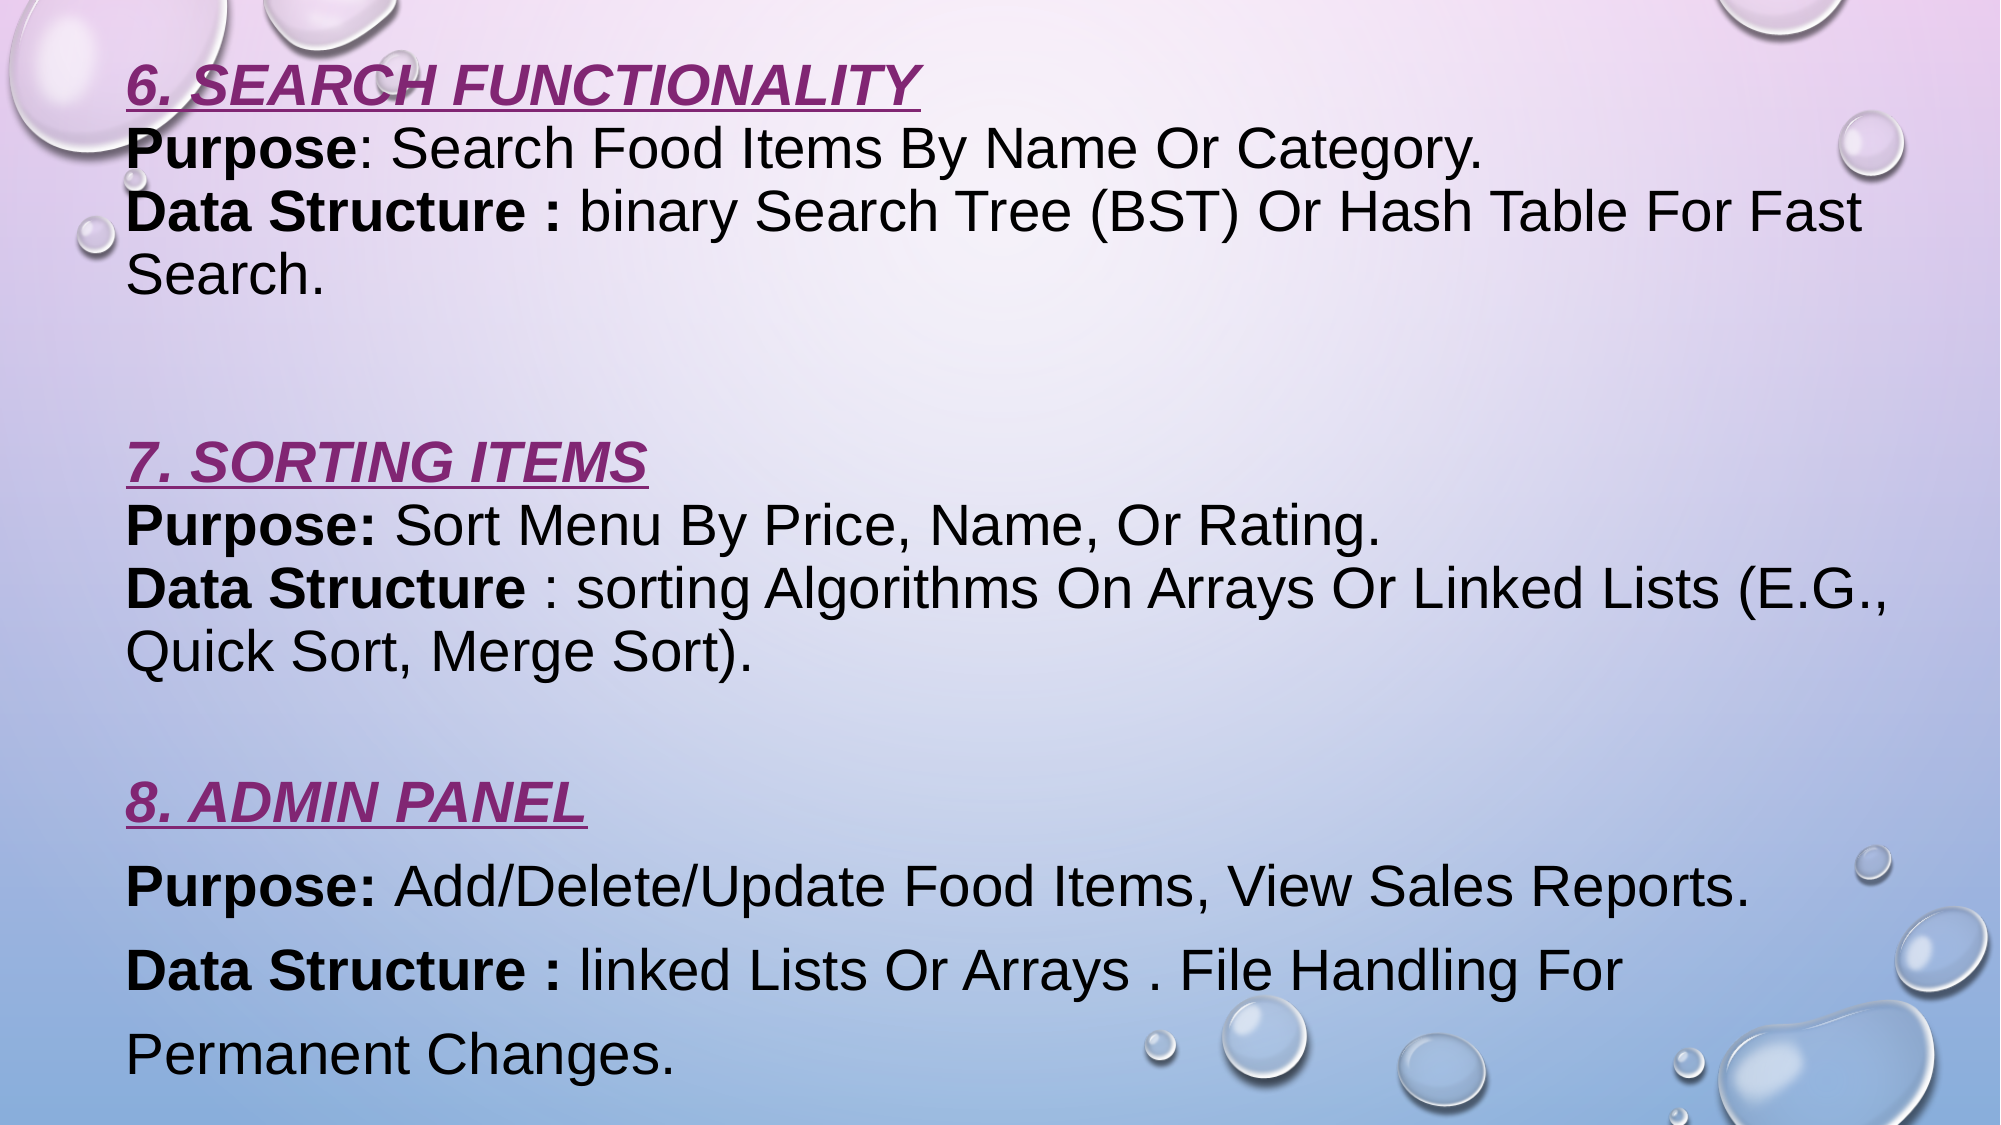

# 6. SEARCH FUNCTIONALITY Purpose: Search Food Items By Name Or Category. Data Structure : binary Search Tree (BST) Or Hash Table For Fast Search. 7. SORTING ITEMS Purpose: Sort Menu By Price, Name, Or Rating. Data Structure : sorting Algorithms On Arrays Or Linked Lists (E.G., Quick Sort, Merge Sort).
8. ADMIN PANEL
Purpose: Add/Delete/Update Food Items, View Sales Reports.
Data Structure : linked Lists Or Arrays . File Handling For Permanent Changes.